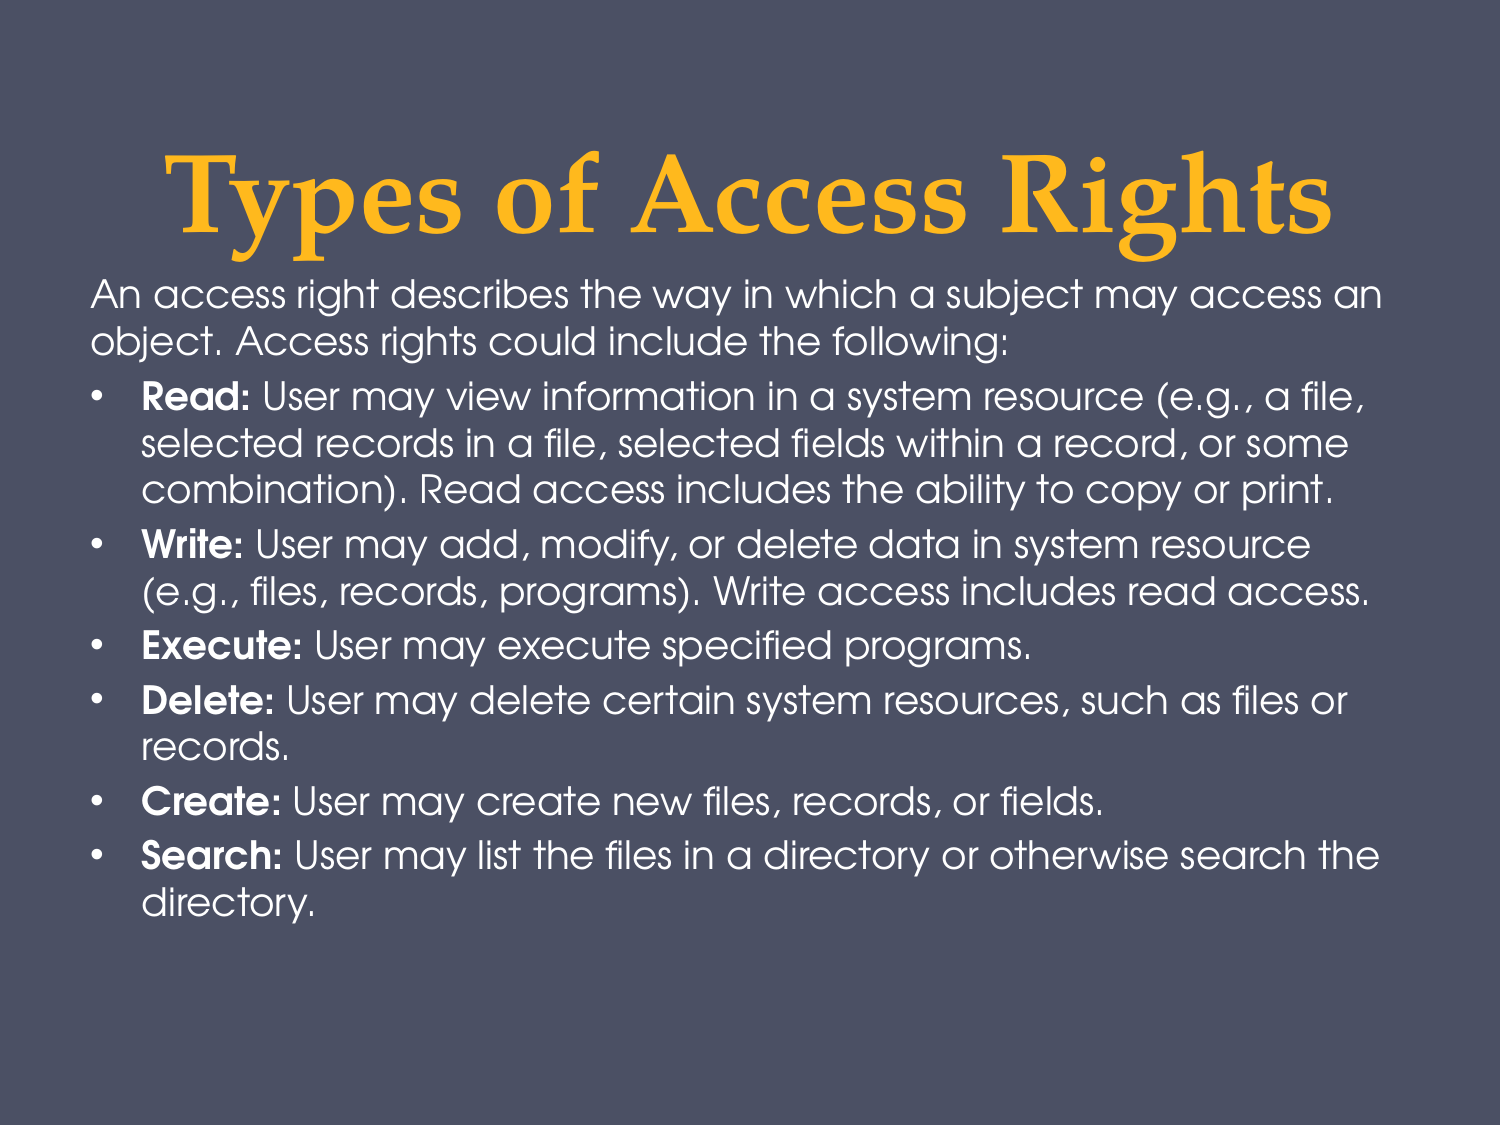

# Types of Access Rights
An access right describes the way in which a subject may access an object. Access rights could include the following:
Read: User may view information in a system resource (e.g., a file, selected records in a file, selected fields within a record, or some combination). Read access includes the ability to copy or print.
Write: User may add, modify, or delete data in system resource (e.g., files, records, programs). Write access includes read access.
Execute: User may execute specified programs.
Delete: User may delete certain system resources, such as files or records.
Create: User may create new files, records, or fields.
Search: User may list the files in a directory or otherwise search the directory.